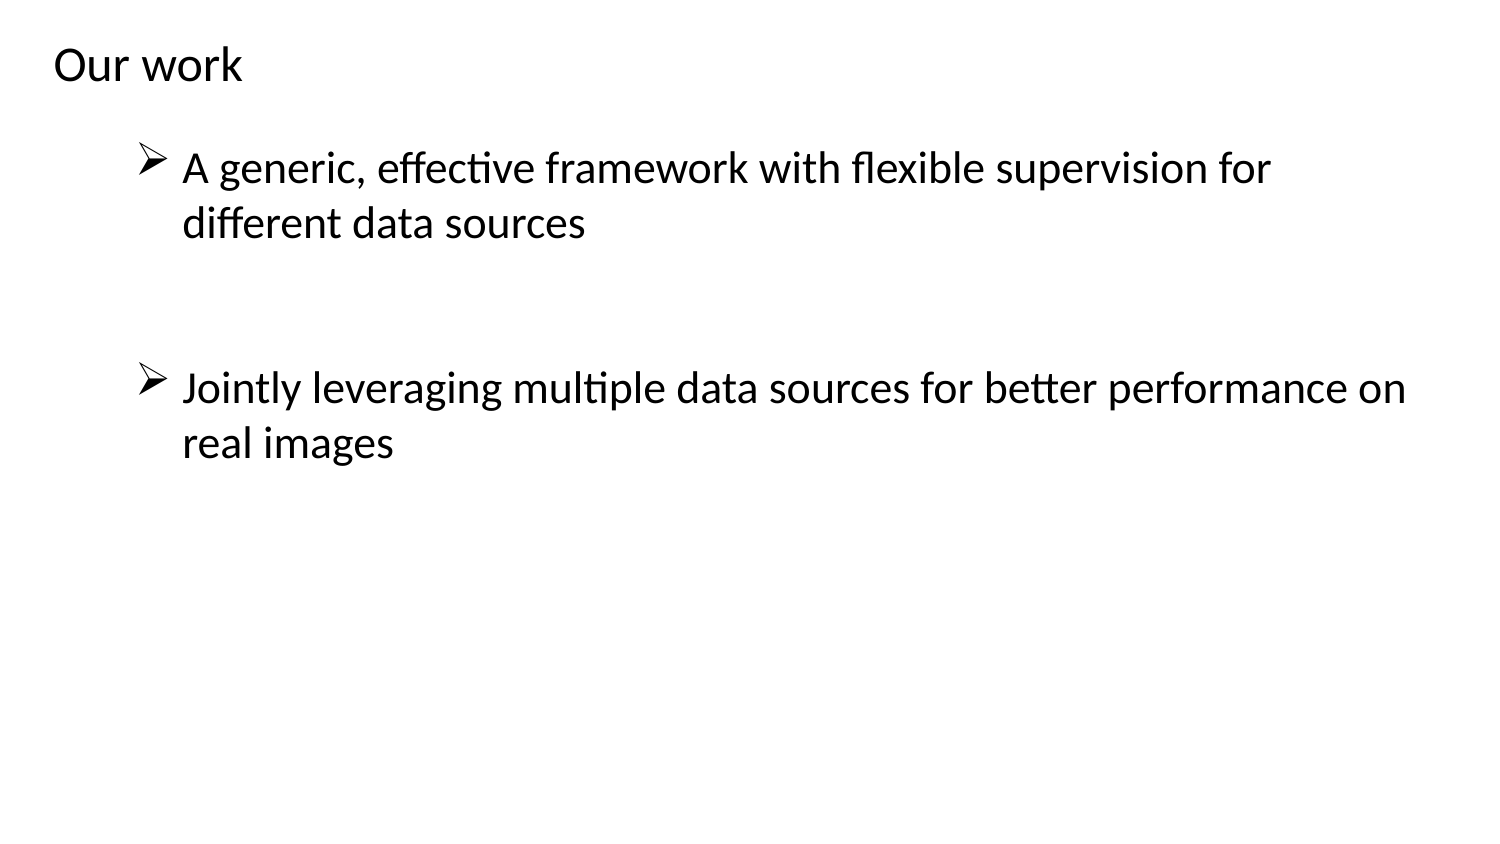

Our work
A generic, effective framework with flexible supervision for different data sources

Jointly leveraging multiple data sources for better performance on real images